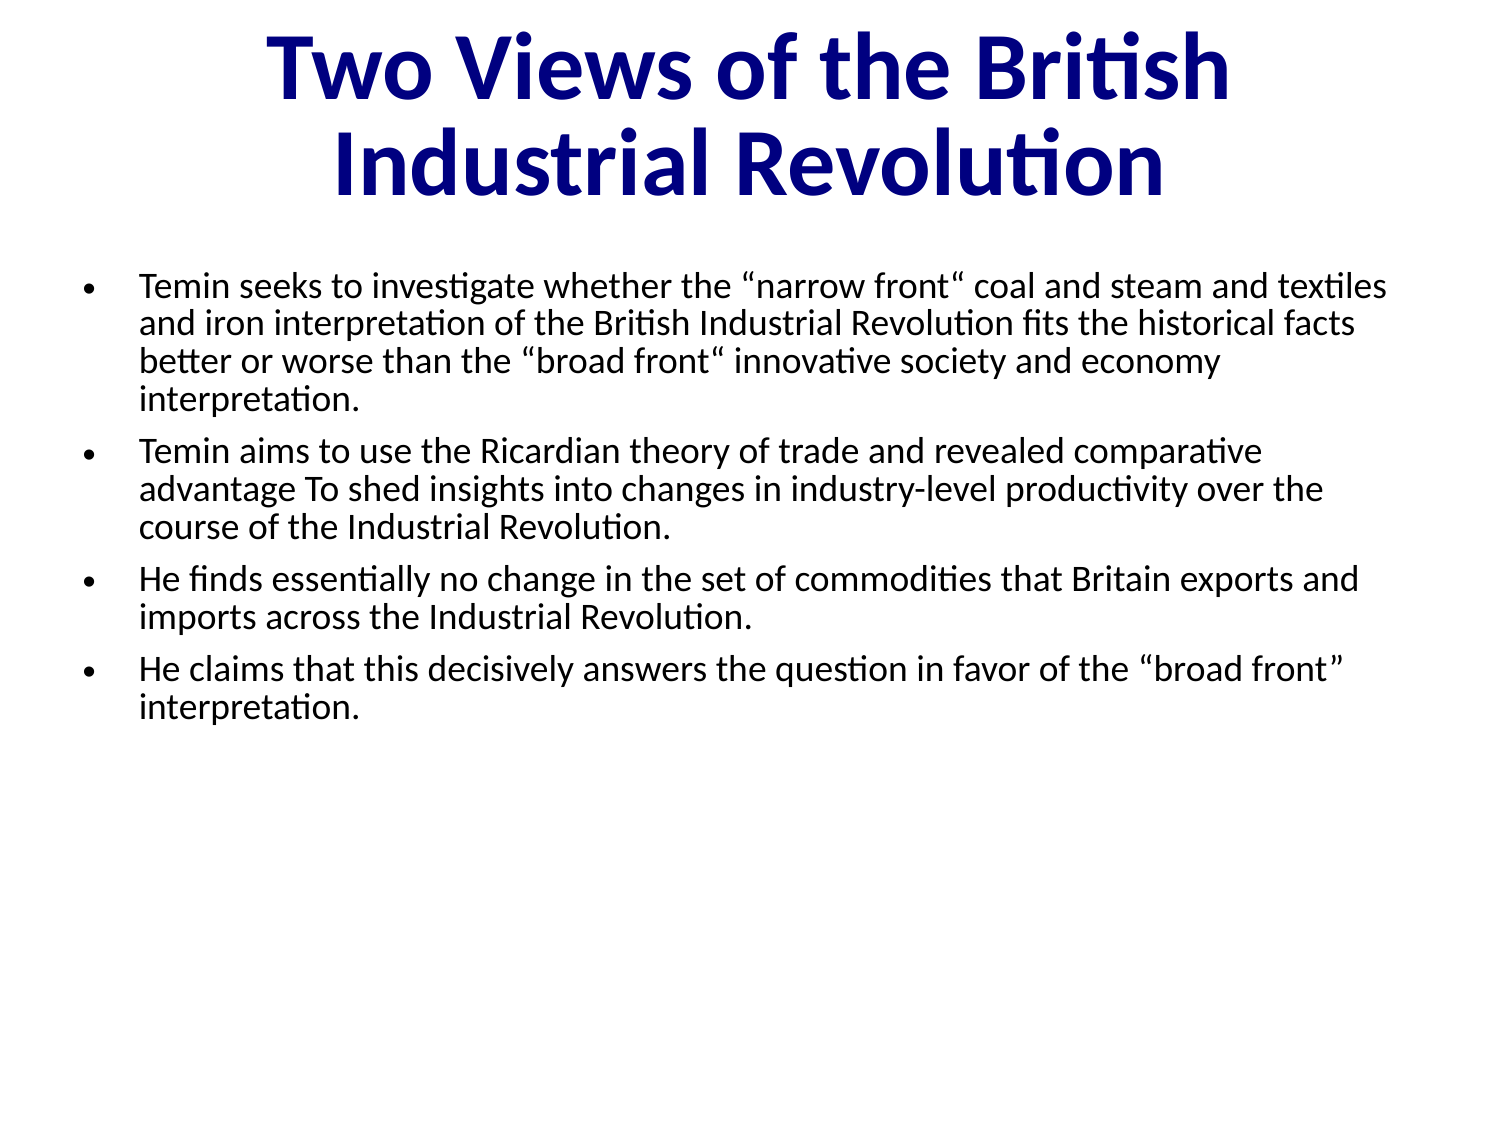

Two Views of the British Industrial Revolution
Temin seeks to investigate whether the “narrow front“ coal and steam and textiles and iron interpretation of the British Industrial Revolution fits the historical facts better or worse than the “broad front“ innovative society and economy interpretation.
Temin aims to use the Ricardian theory of trade and revealed comparative advantage To shed insights into changes in industry-level productivity over the course of the Industrial Revolution.
He finds essentially no change in the set of commodities that Britain exports and imports across the Industrial Revolution.
He claims that this decisively answers the question in favor of the “broad front” interpretation.